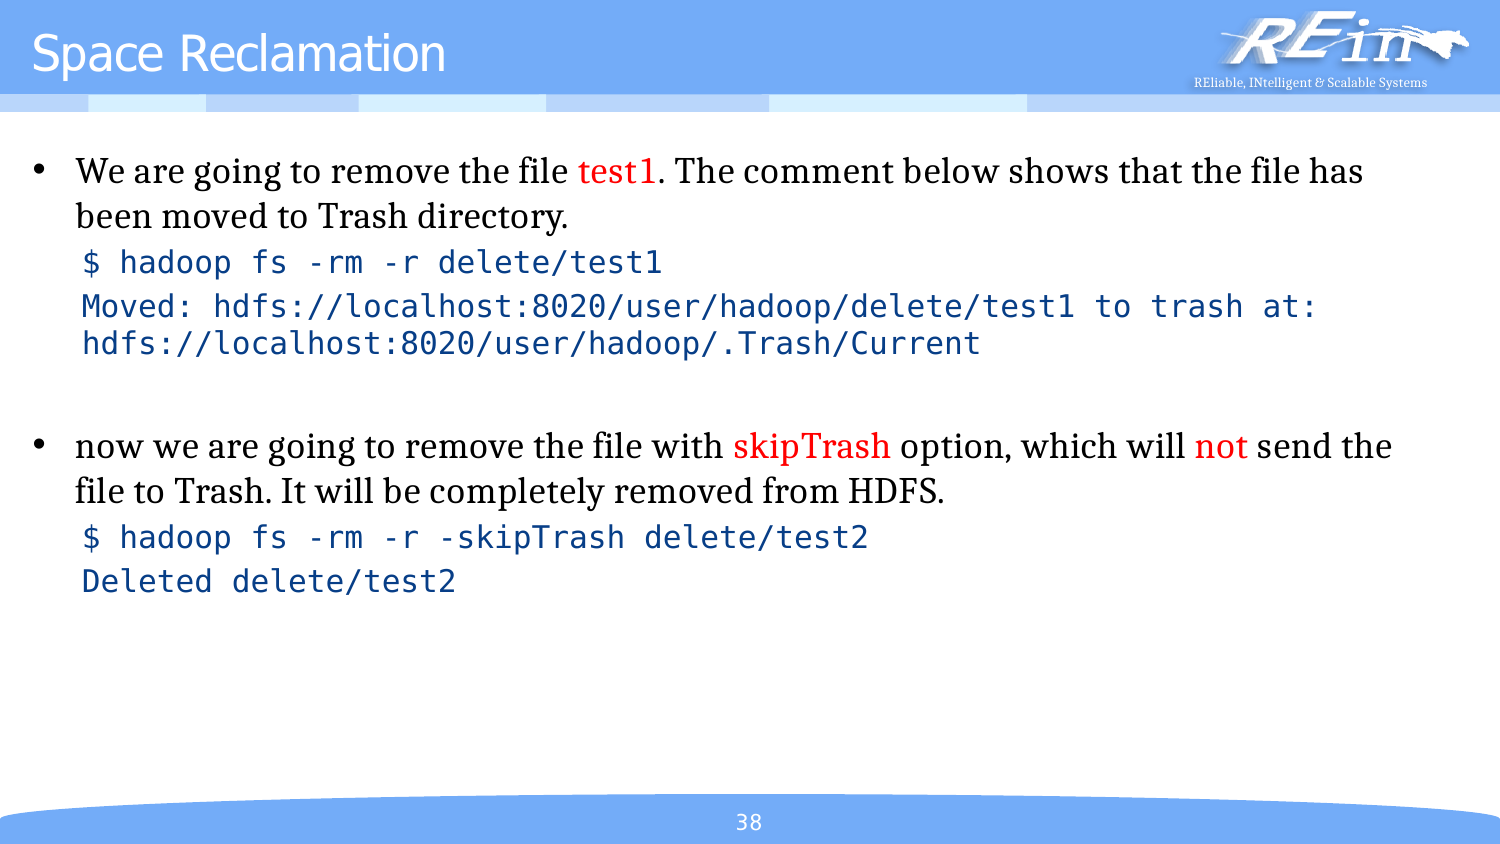

# Space Reclamation
We are going to remove the file test1. The comment below shows that the file has been moved to Trash directory.
$ hadoop fs -rm -r delete/test1
Moved: hdfs://localhost:8020/user/hadoop/delete/test1 to trash at: hdfs://localhost:8020/user/hadoop/.Trash/Current

now we are going to remove the file with skipTrash option, which will not send the file to Trash. It will be completely removed from HDFS.
$ hadoop fs -rm -r -skipTrash delete/test2
Deleted delete/test2

38